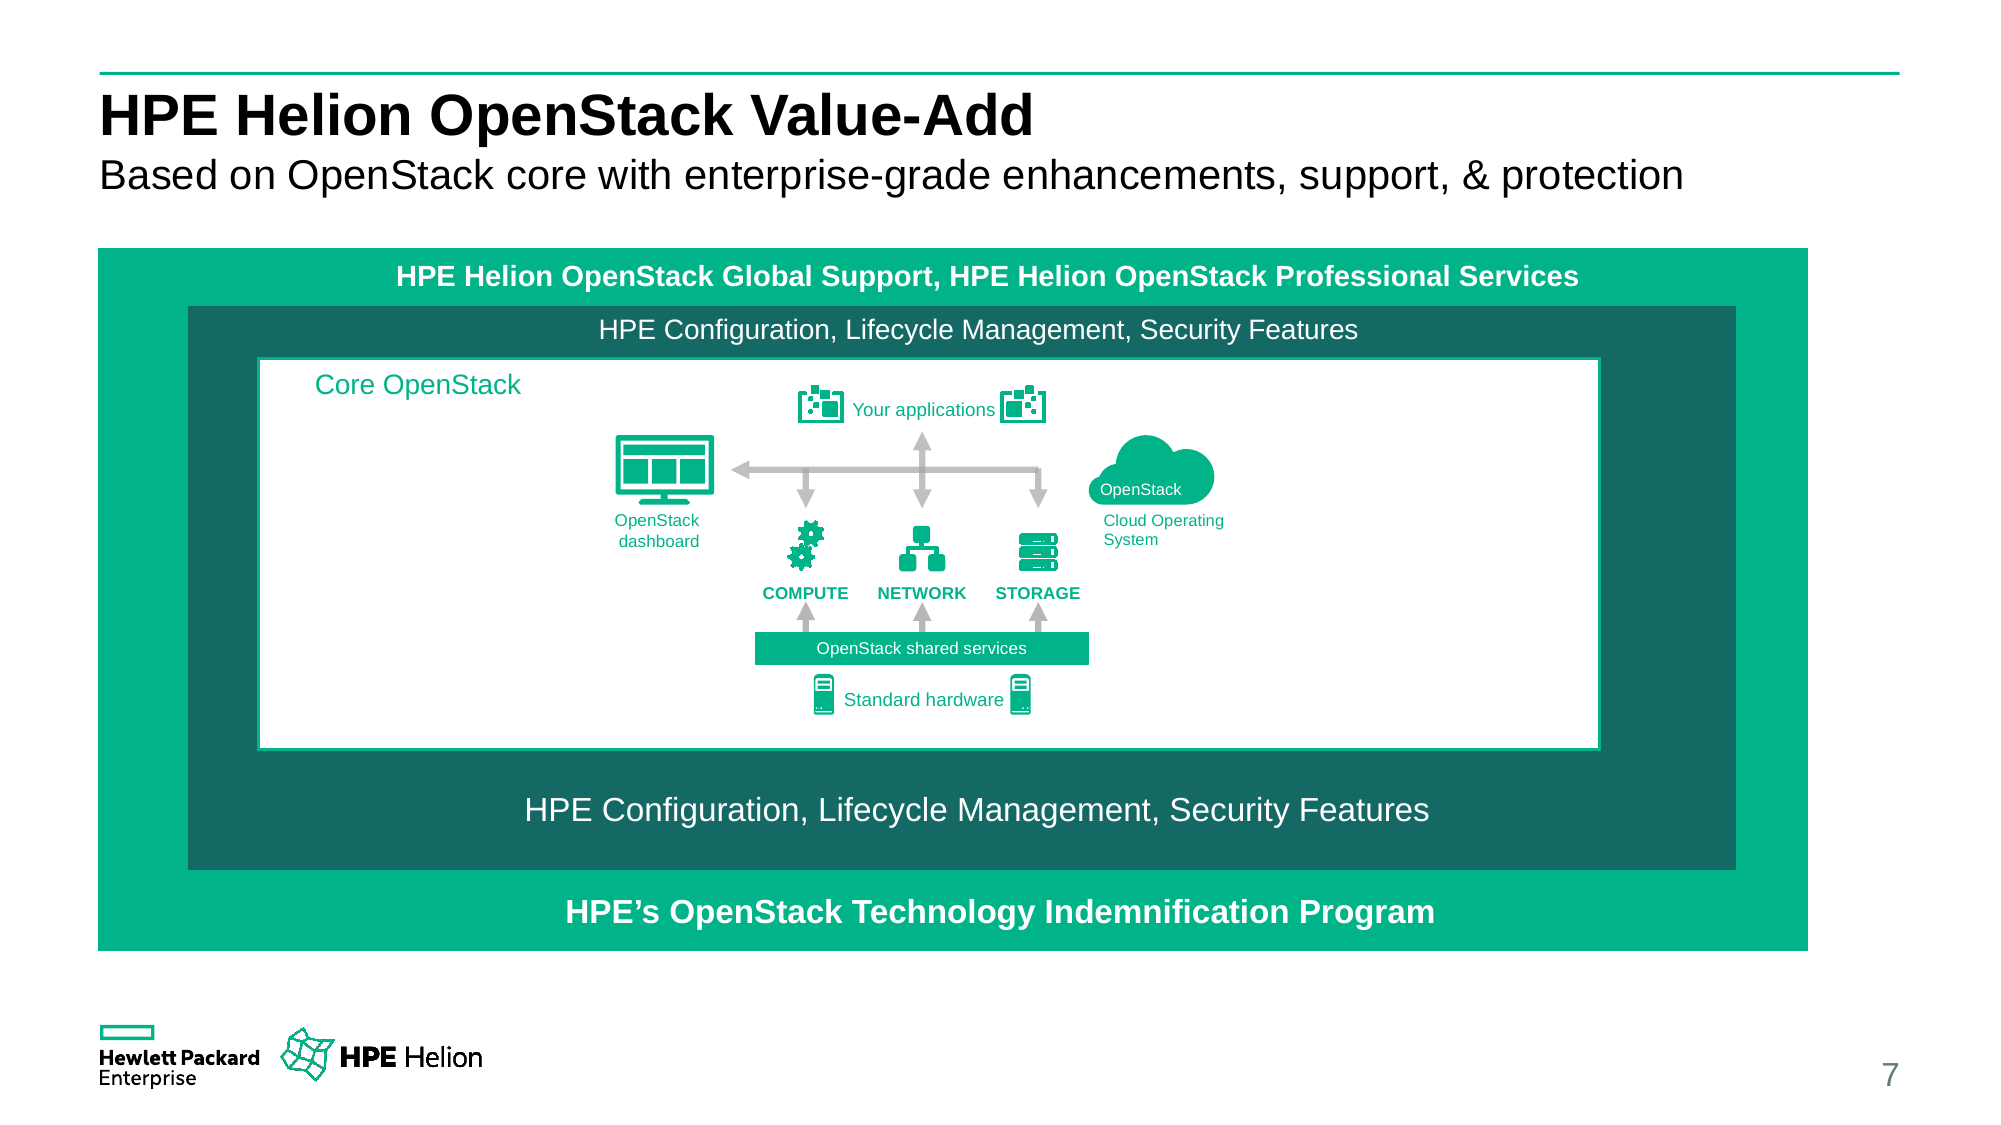

# HPE Helion OpenStack Value-Add
Based on OpenStack core with enterprise-grade enhancements, support, & protection
HPE Helion OpenStack Global Support, HPE Helion OpenStack Professional Services

HPE Configuration, Lifecycle Management, Security Features
HPE Configuration, Lifecycle Management, Security Features

Core OpenStack

Your applications

OpenStack
OpenStack dashboard
Cloud Operating System

COMPUTE
NETWORK
STORAGE
OpenStack shared services

Standard hardware
HPE’s OpenStack Technology Indemnification Program
7